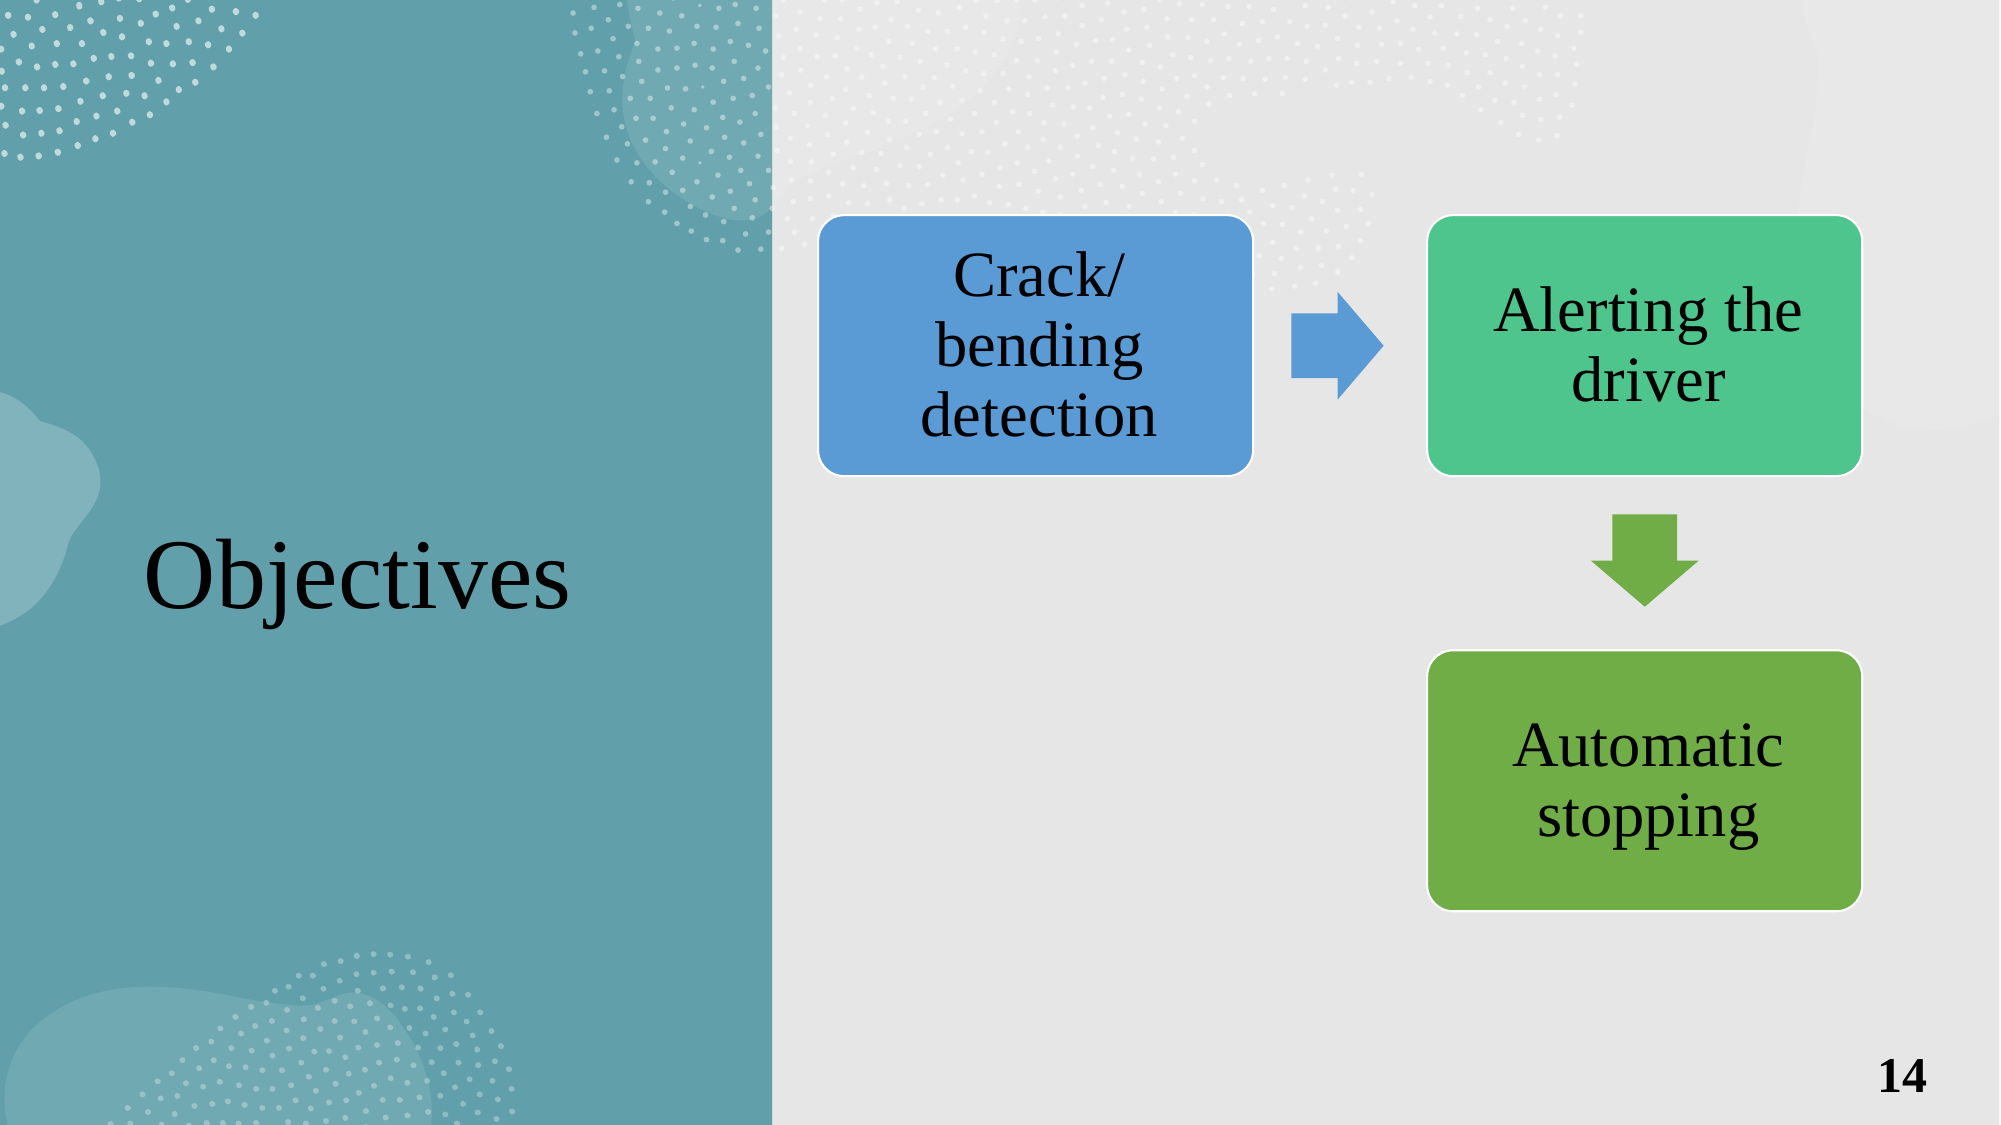

Crack/bending detection

Alerting the driver

Automatic stopping
# Objectives
14